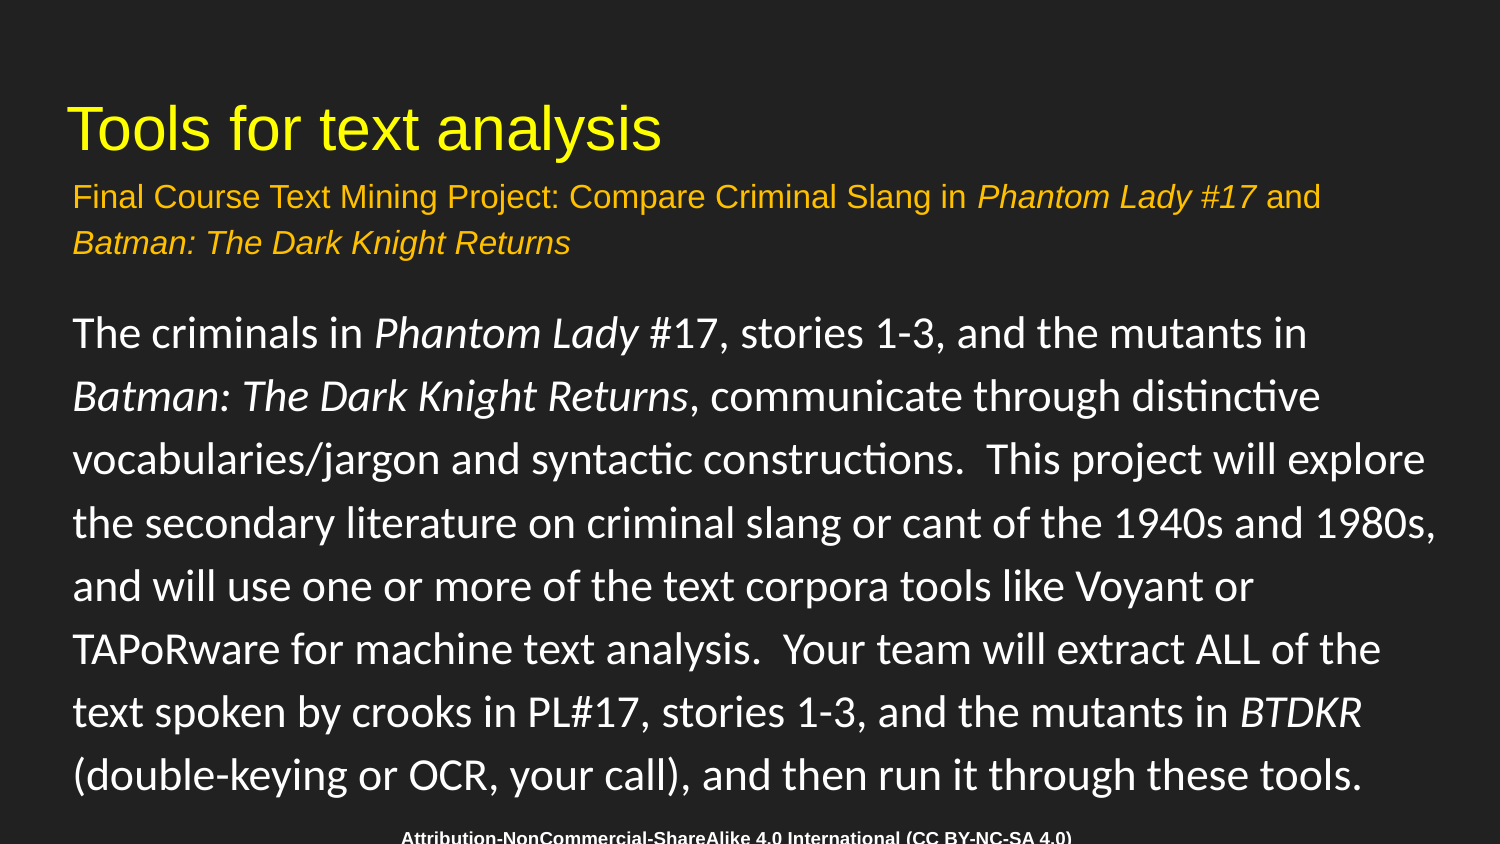

# Tools for text analysis

Final Course Text Mining Project: Compare Criminal Slang in Phantom Lady #17 and Batman: The Dark Knight Returns
The criminals in Phantom Lady #17, stories 1-3, and the mutants in Batman: The Dark Knight Returns, communicate through distinctive vocabularies/jargon and syntactic constructions.  This project will explore the secondary literature on criminal slang or cant of the 1940s and 1980s, and will use one or more of the text corpora tools like Voyant or TAPoRware for machine text analysis.  Your team will extract ALL of the text spoken by crooks in PL#17, stories 1-3, and the mutants in BTDKR (double-keying or OCR, your call), and then run it through these tools.

Attribution-NonCommercial-ShareAlike 4.0 International (CC BY-NC-SA 4.0)